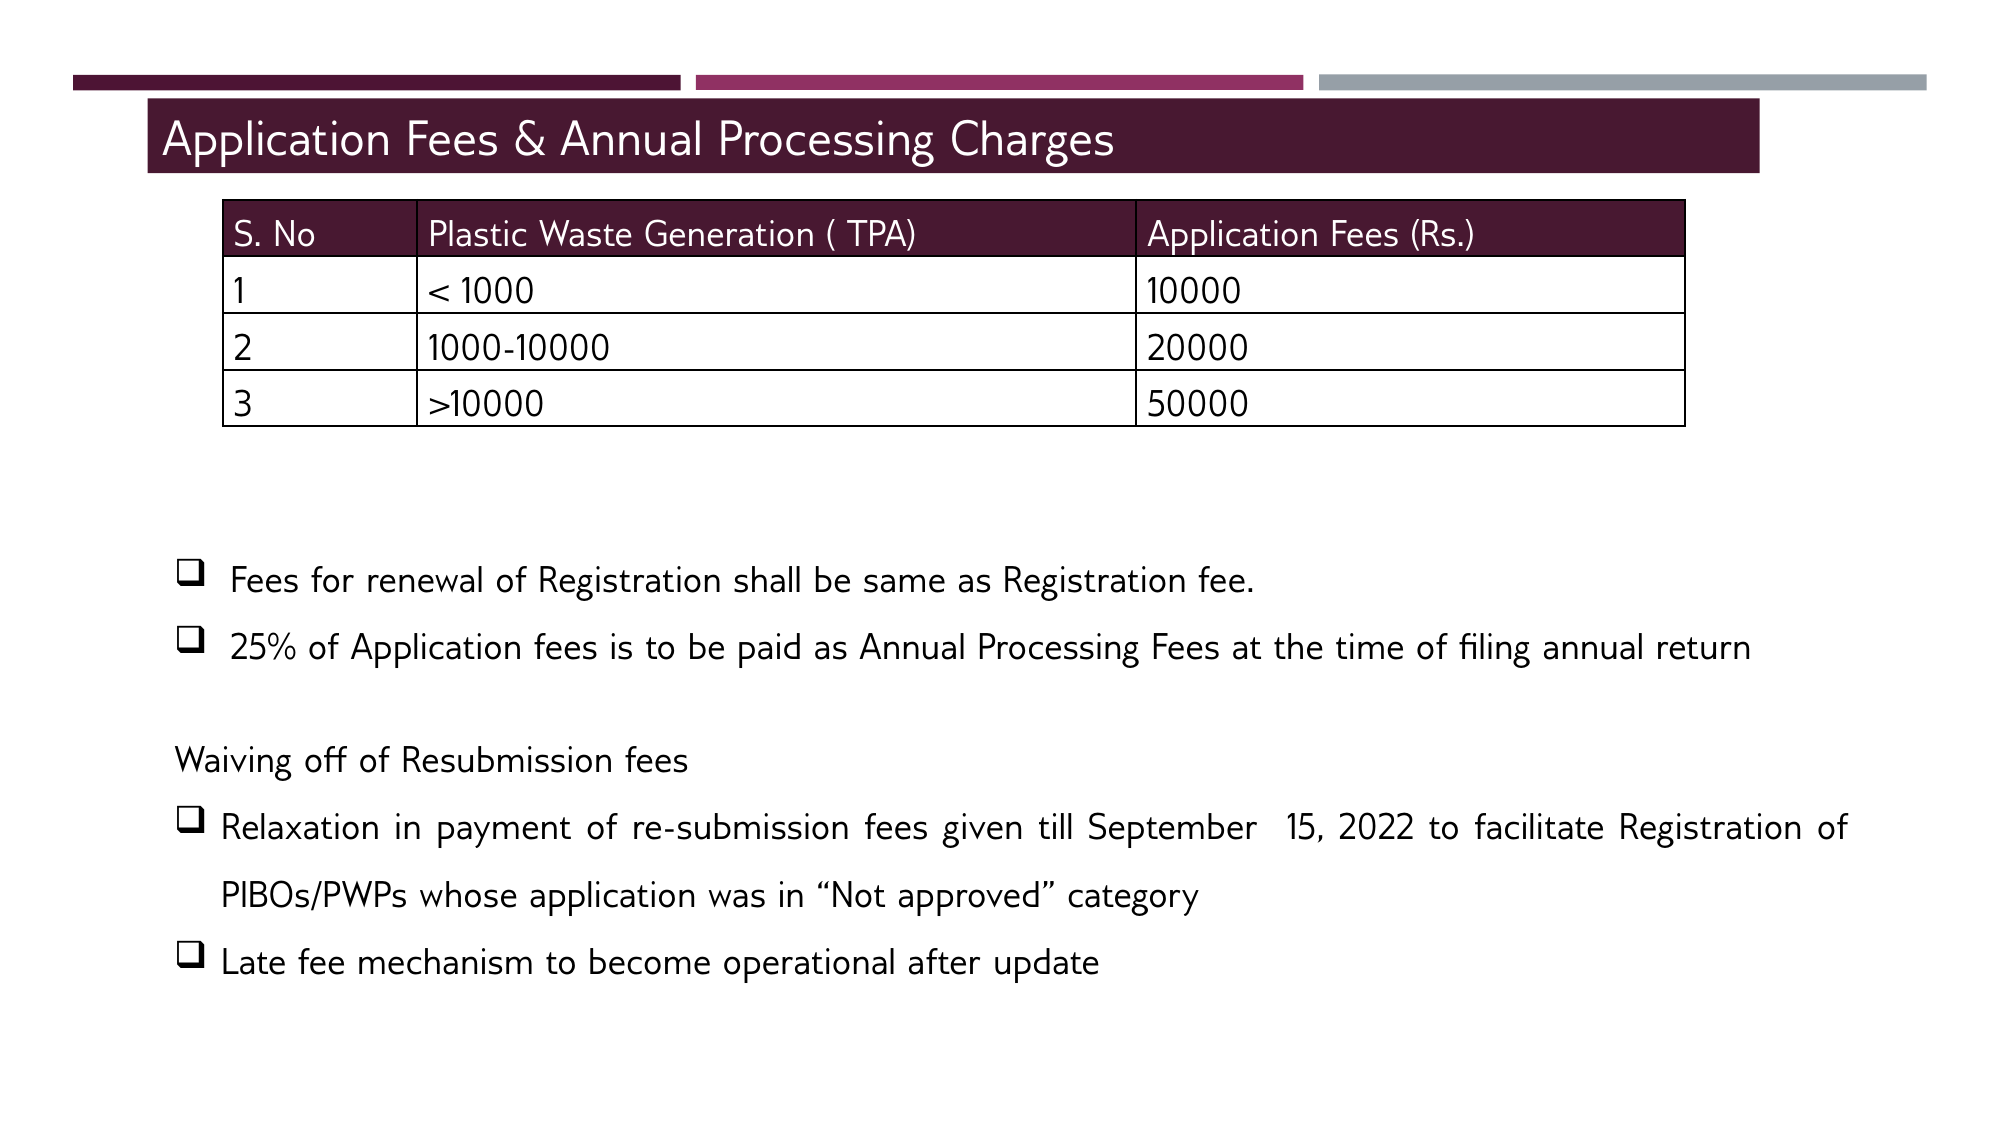

Application Fees & Annual Processing Charges
| S. No | Plastic Waste Generation ( TPA) | Application Fees (Rs.) |
| --- | --- | --- |
| 1 | < 1000 | 10000 |
| 2 | 1000-10000 | 20000 |
| 3 | >10000 | 50000 |
Fees for renewal of Registration shall be same as Registration fee.
25% of Application fees is to be paid as Annual Processing Fees at the time of filing annual return

Waiving off of Resubmission fees
Relaxation in payment of re-submission fees given till September  15, 2022 to facilitate Registration of PIBOs/PWPs whose application was in “Not approved” category
Late fee mechanism to become operational after update